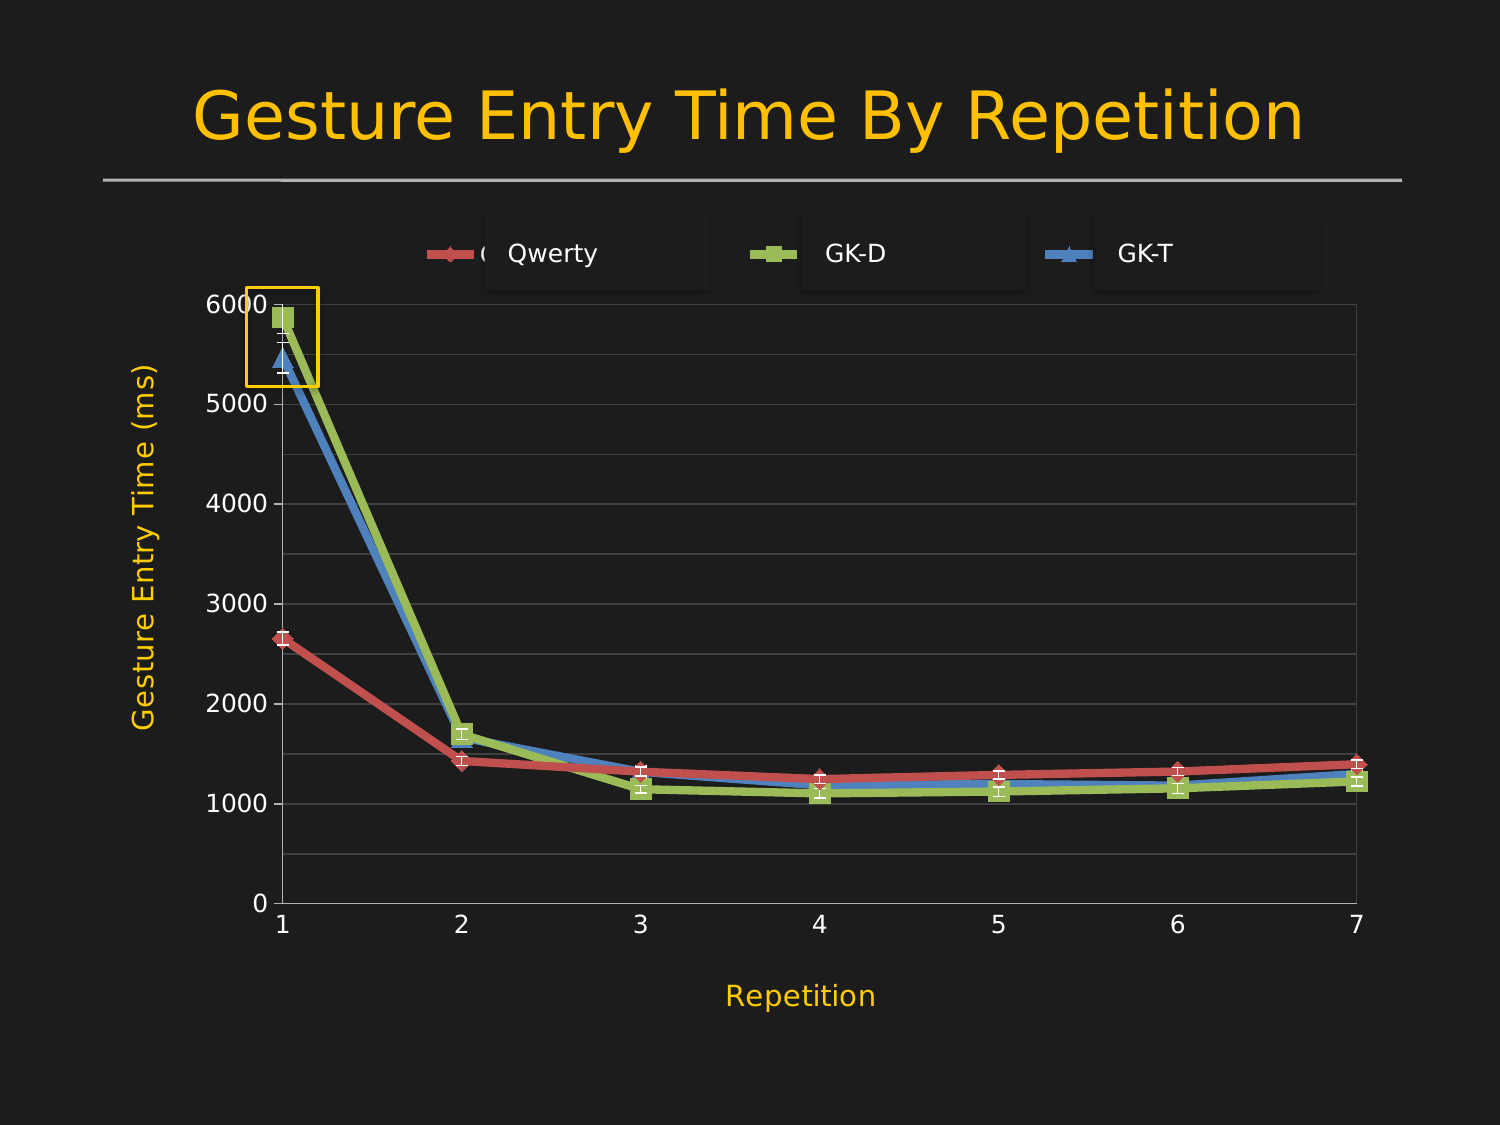

# Gesture Entry Time By Repetition

### Chart

| Category | Qwerty | GK-D | GK-T |
|---|---|---|---|

Qwerty
GK-D
GK-T